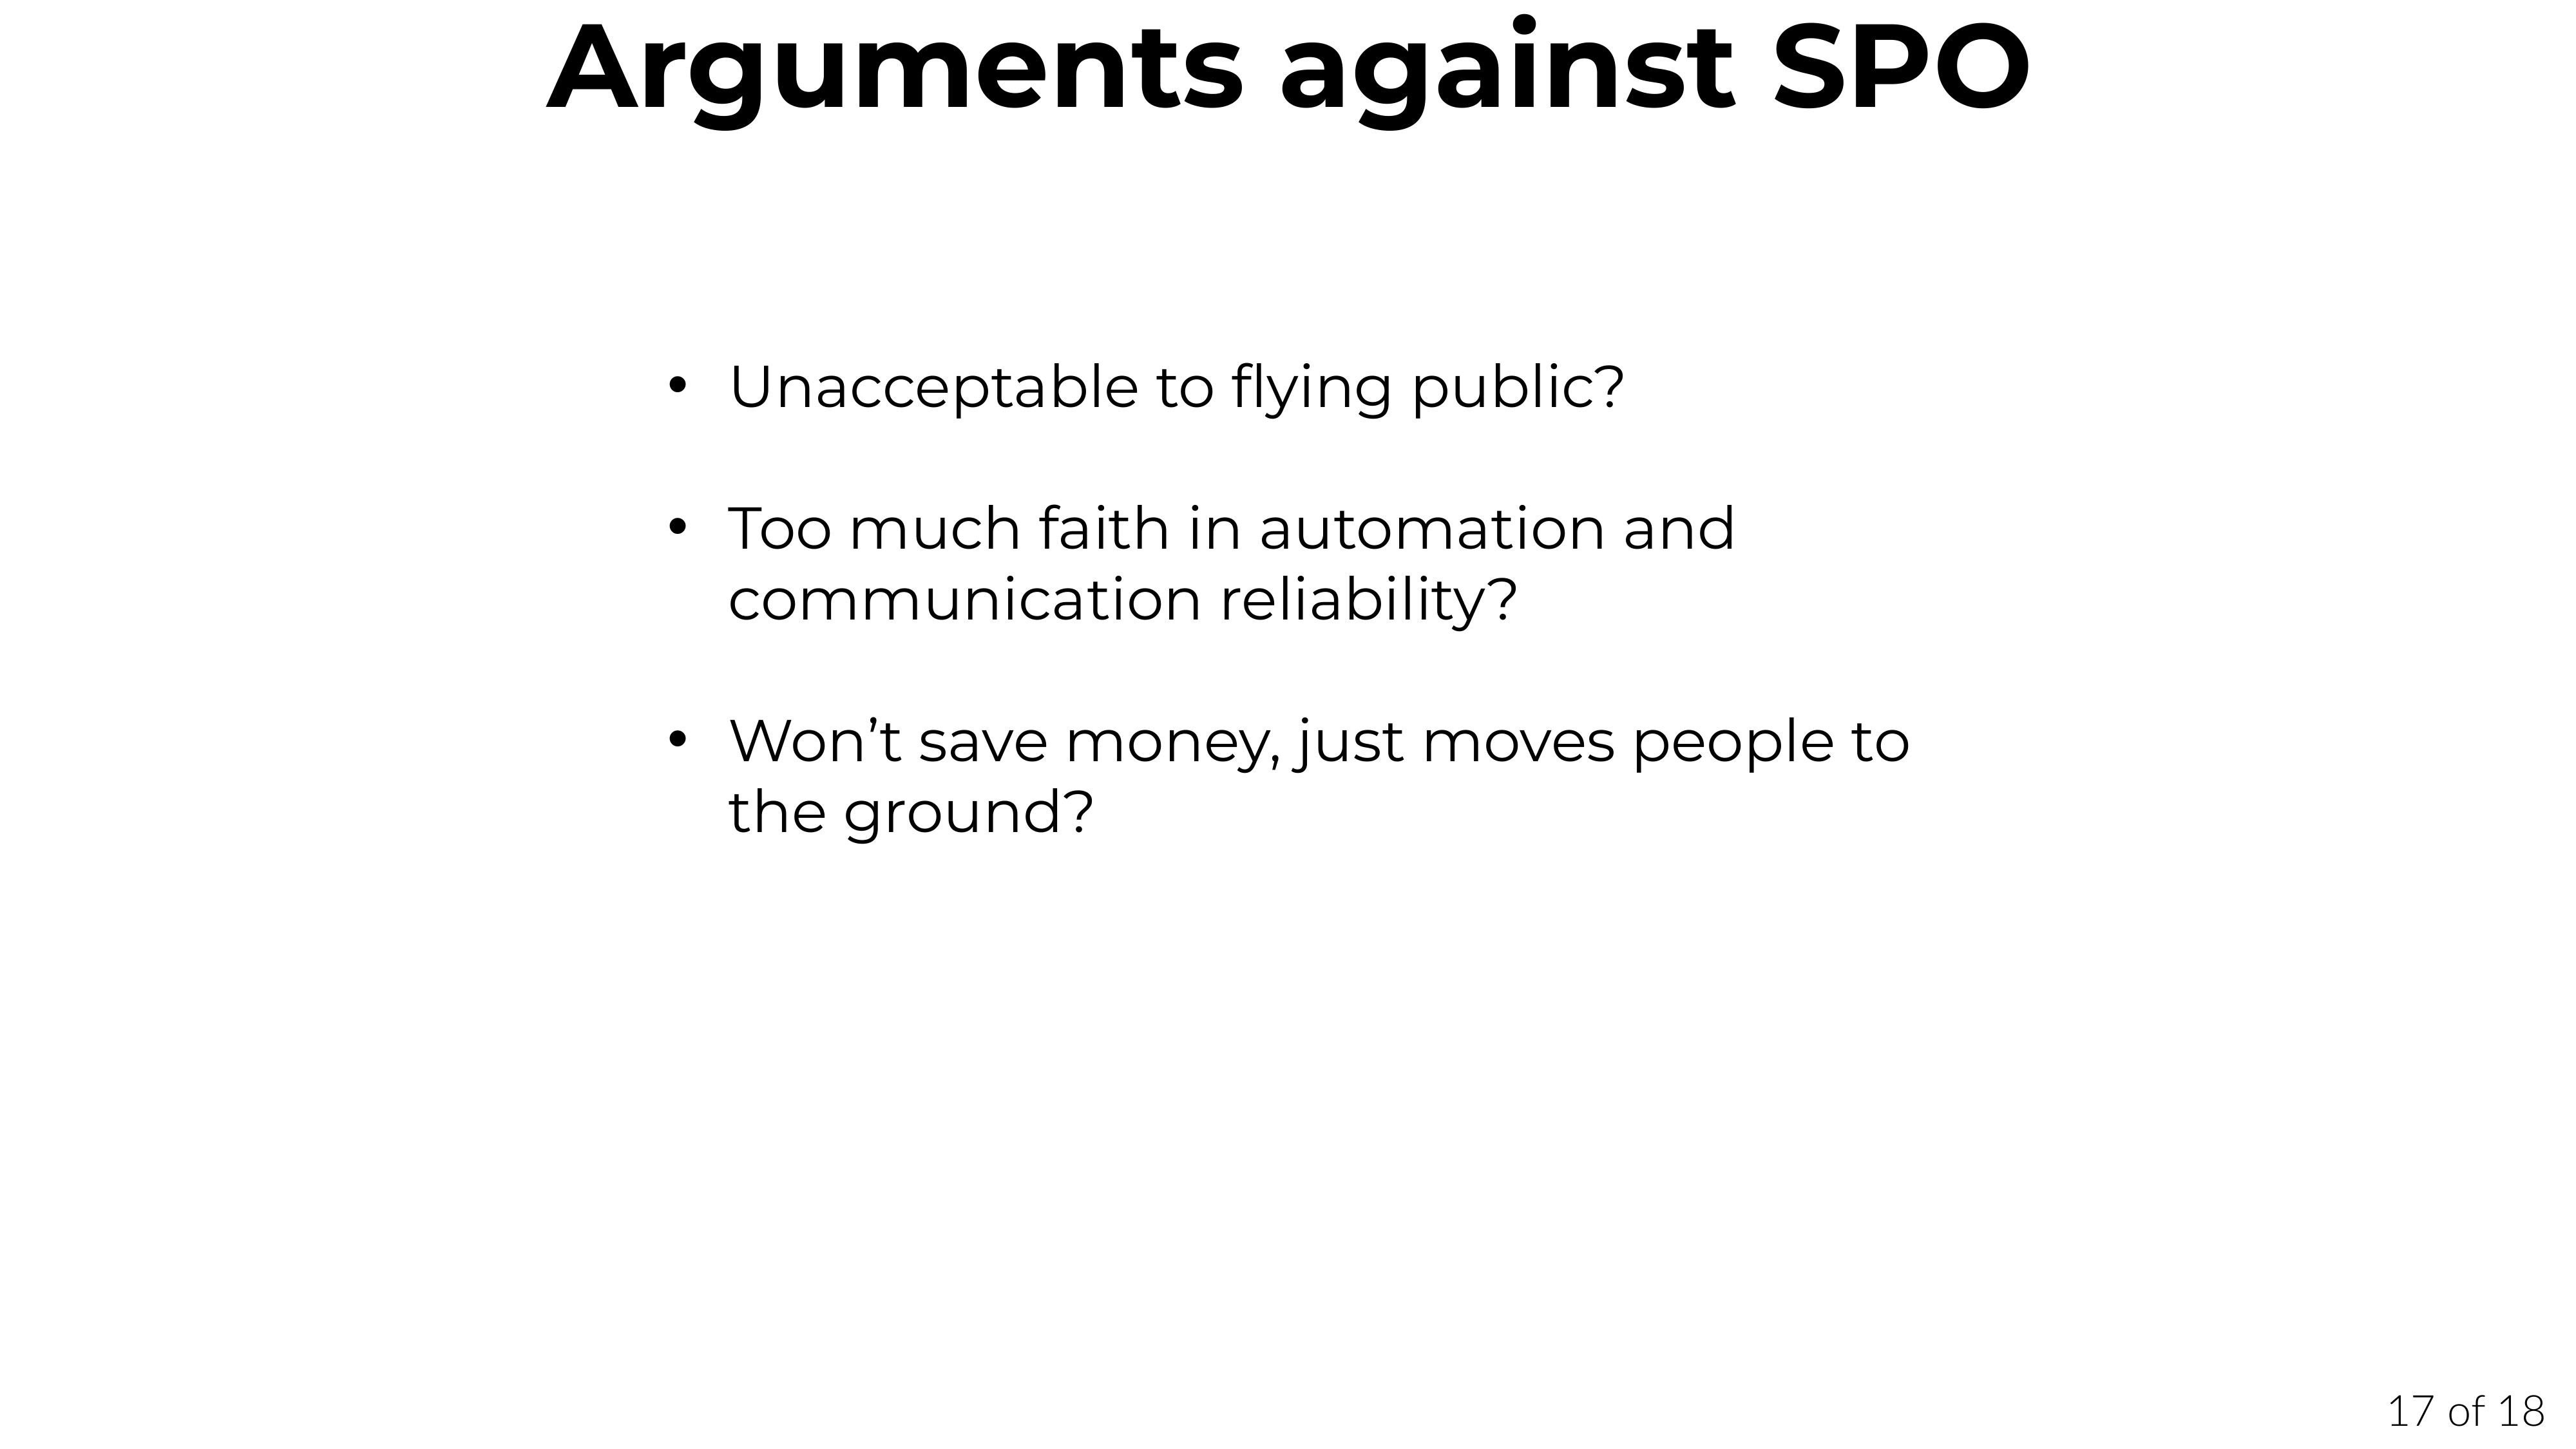

Arguments against SPO
Unacceptable to flying public?

Too much faith in automation and communication reliability?

Won’t save money, just moves people to the ground?

17 of 18